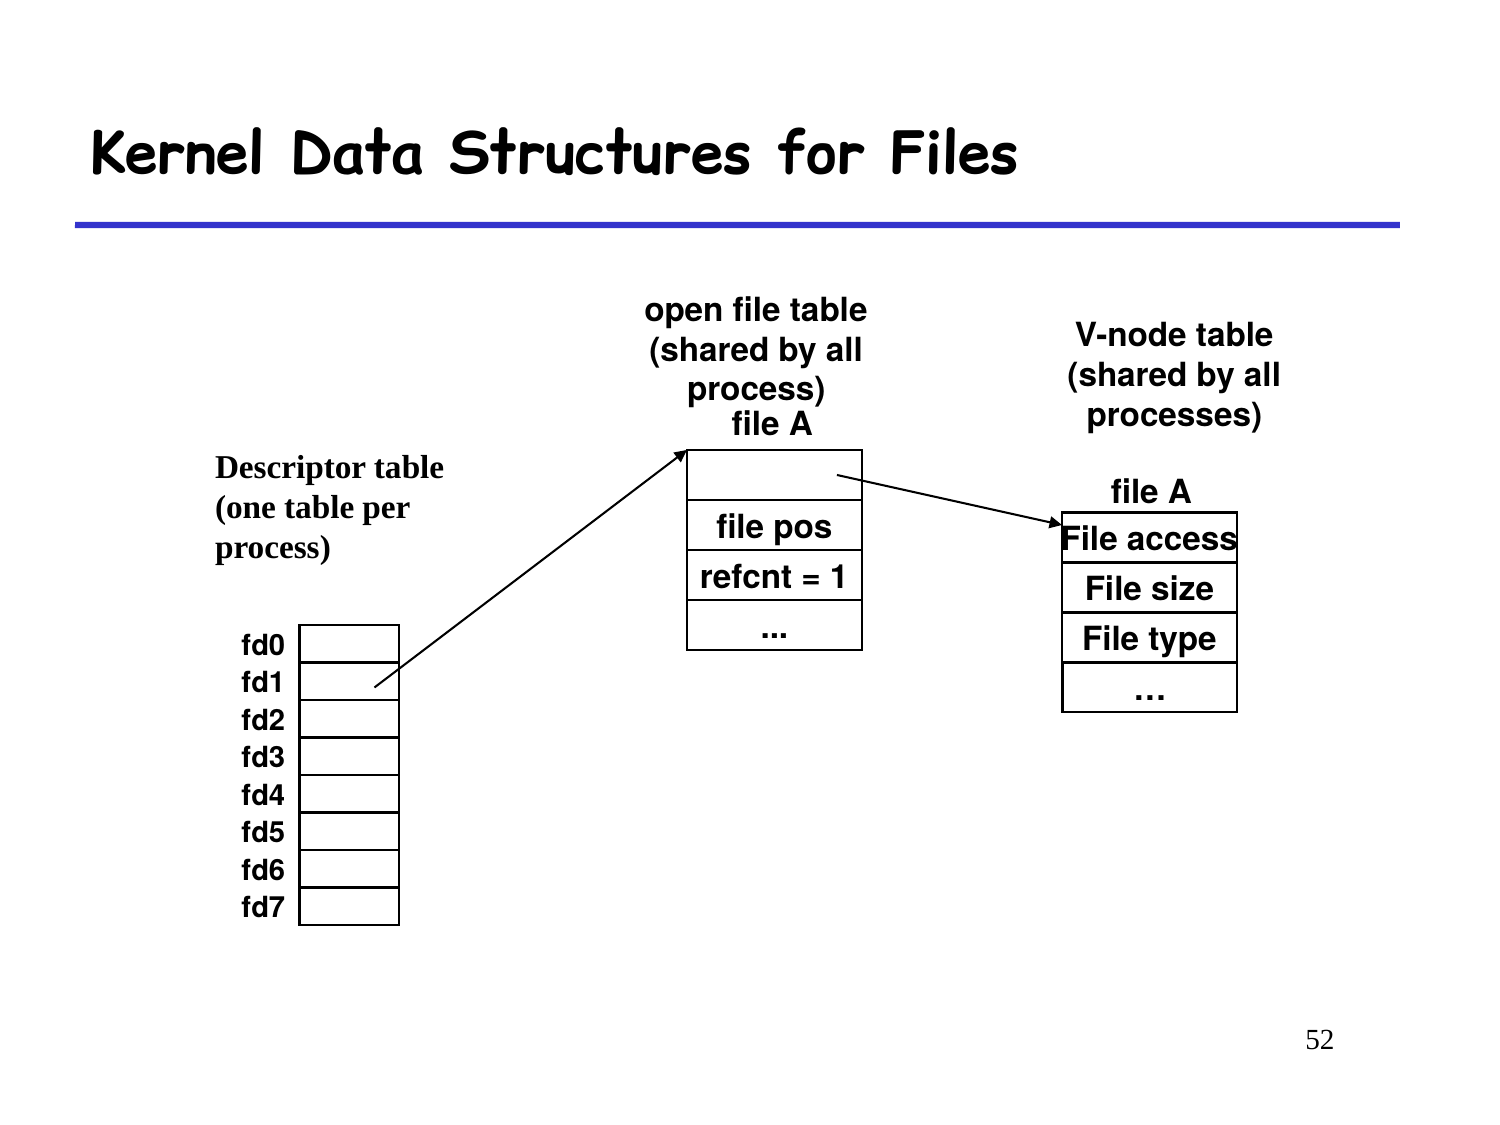

Kernel Data Structures for Files
open file table
(shared by all process)
V-node table
(shared by all processes)
file A
Descriptor table (one table per process)

file A

file pos
File access
refcnt = 1
File size
...
File type
fd0

fd1

…
fd2

fd3

fd4

fd5

fd6

fd7

# 52